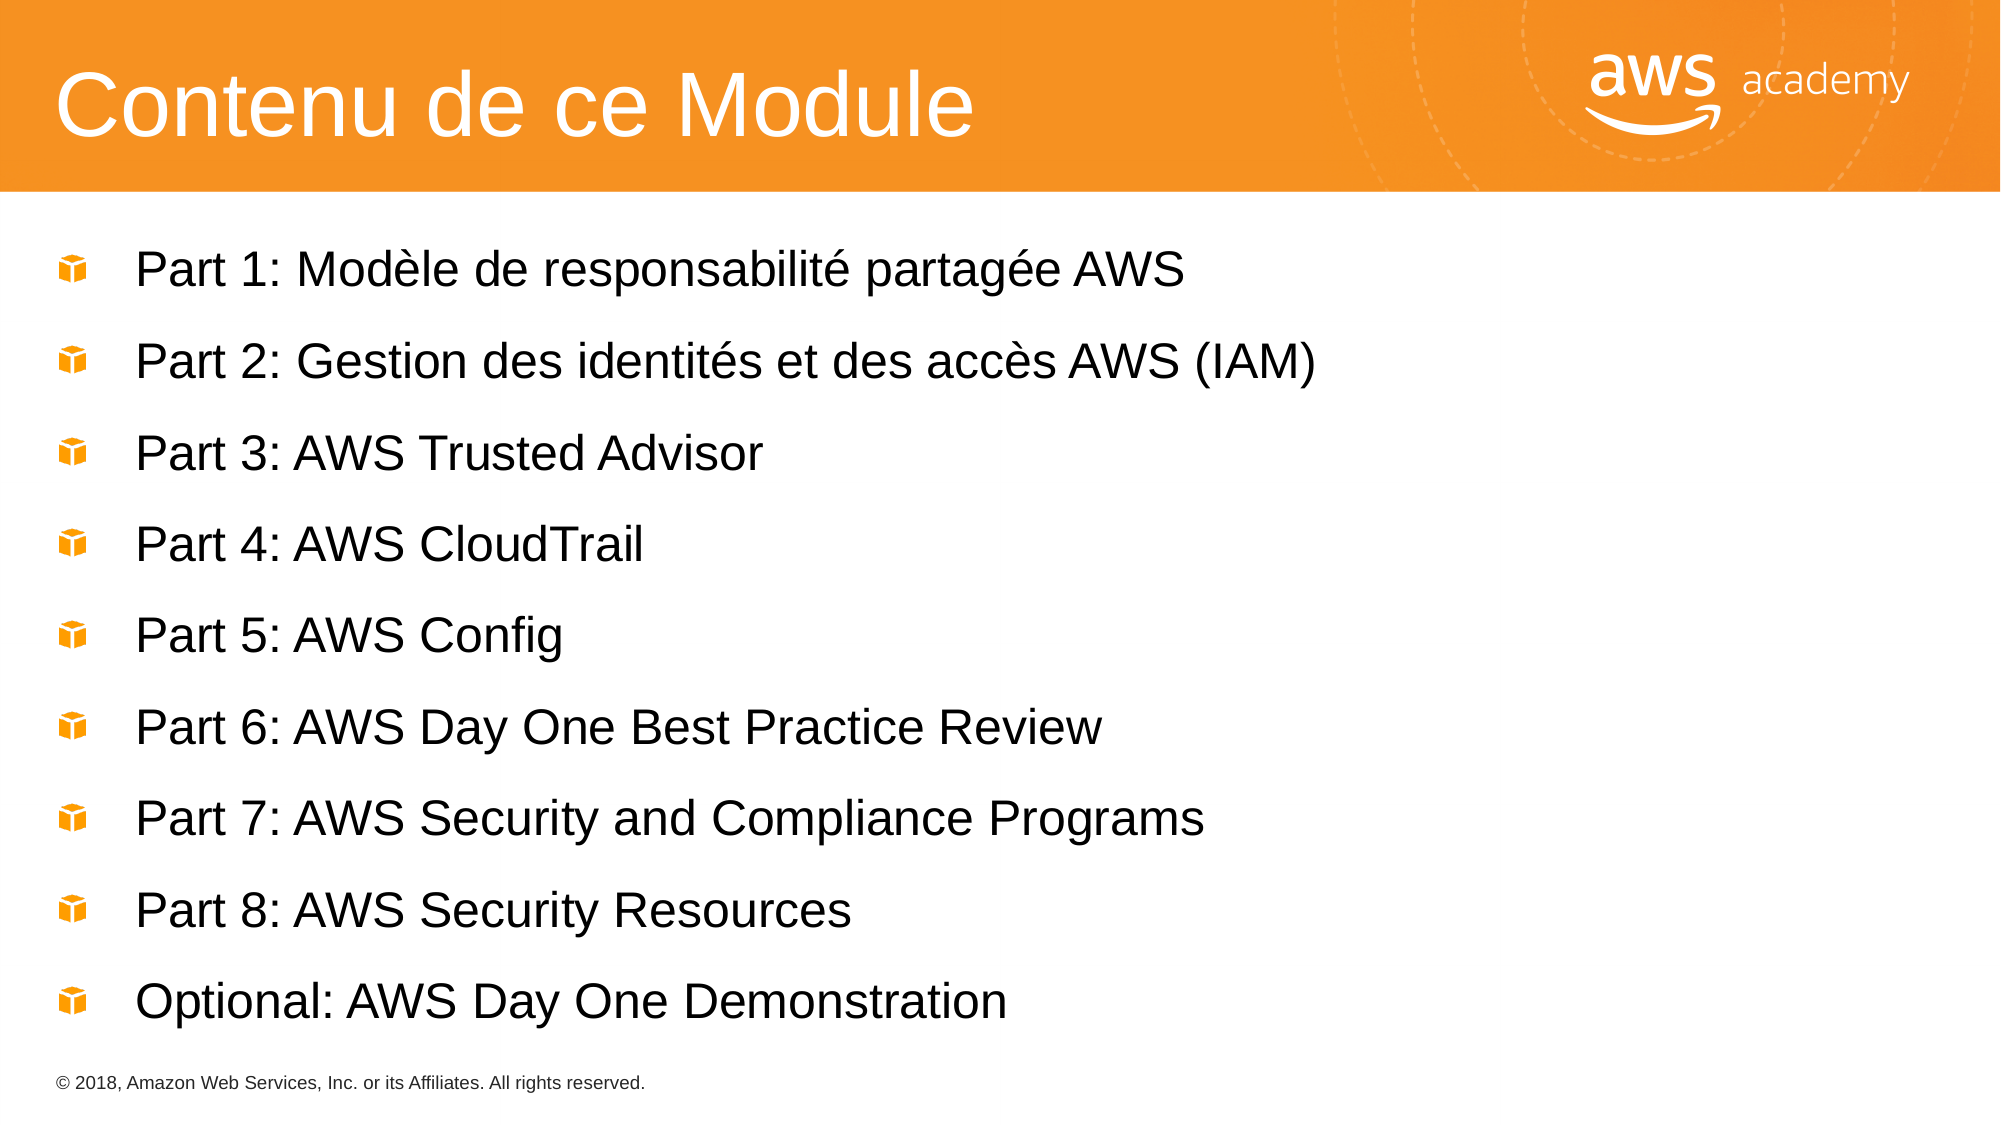

# Contenu de ce Module
Part 1: Modèle de responsabilité partagée AWS
Part 2: Gestion des identités et des accès AWS (IAM)
Part 3: AWS Trusted Advisor
Part 4: AWS CloudTrail
Part 5: AWS Config
Part 6: AWS Day One Best Practice Review
Part 7: AWS Security and Compliance Programs
Part 8: AWS Security Resources
Optional: AWS Day One Demonstration